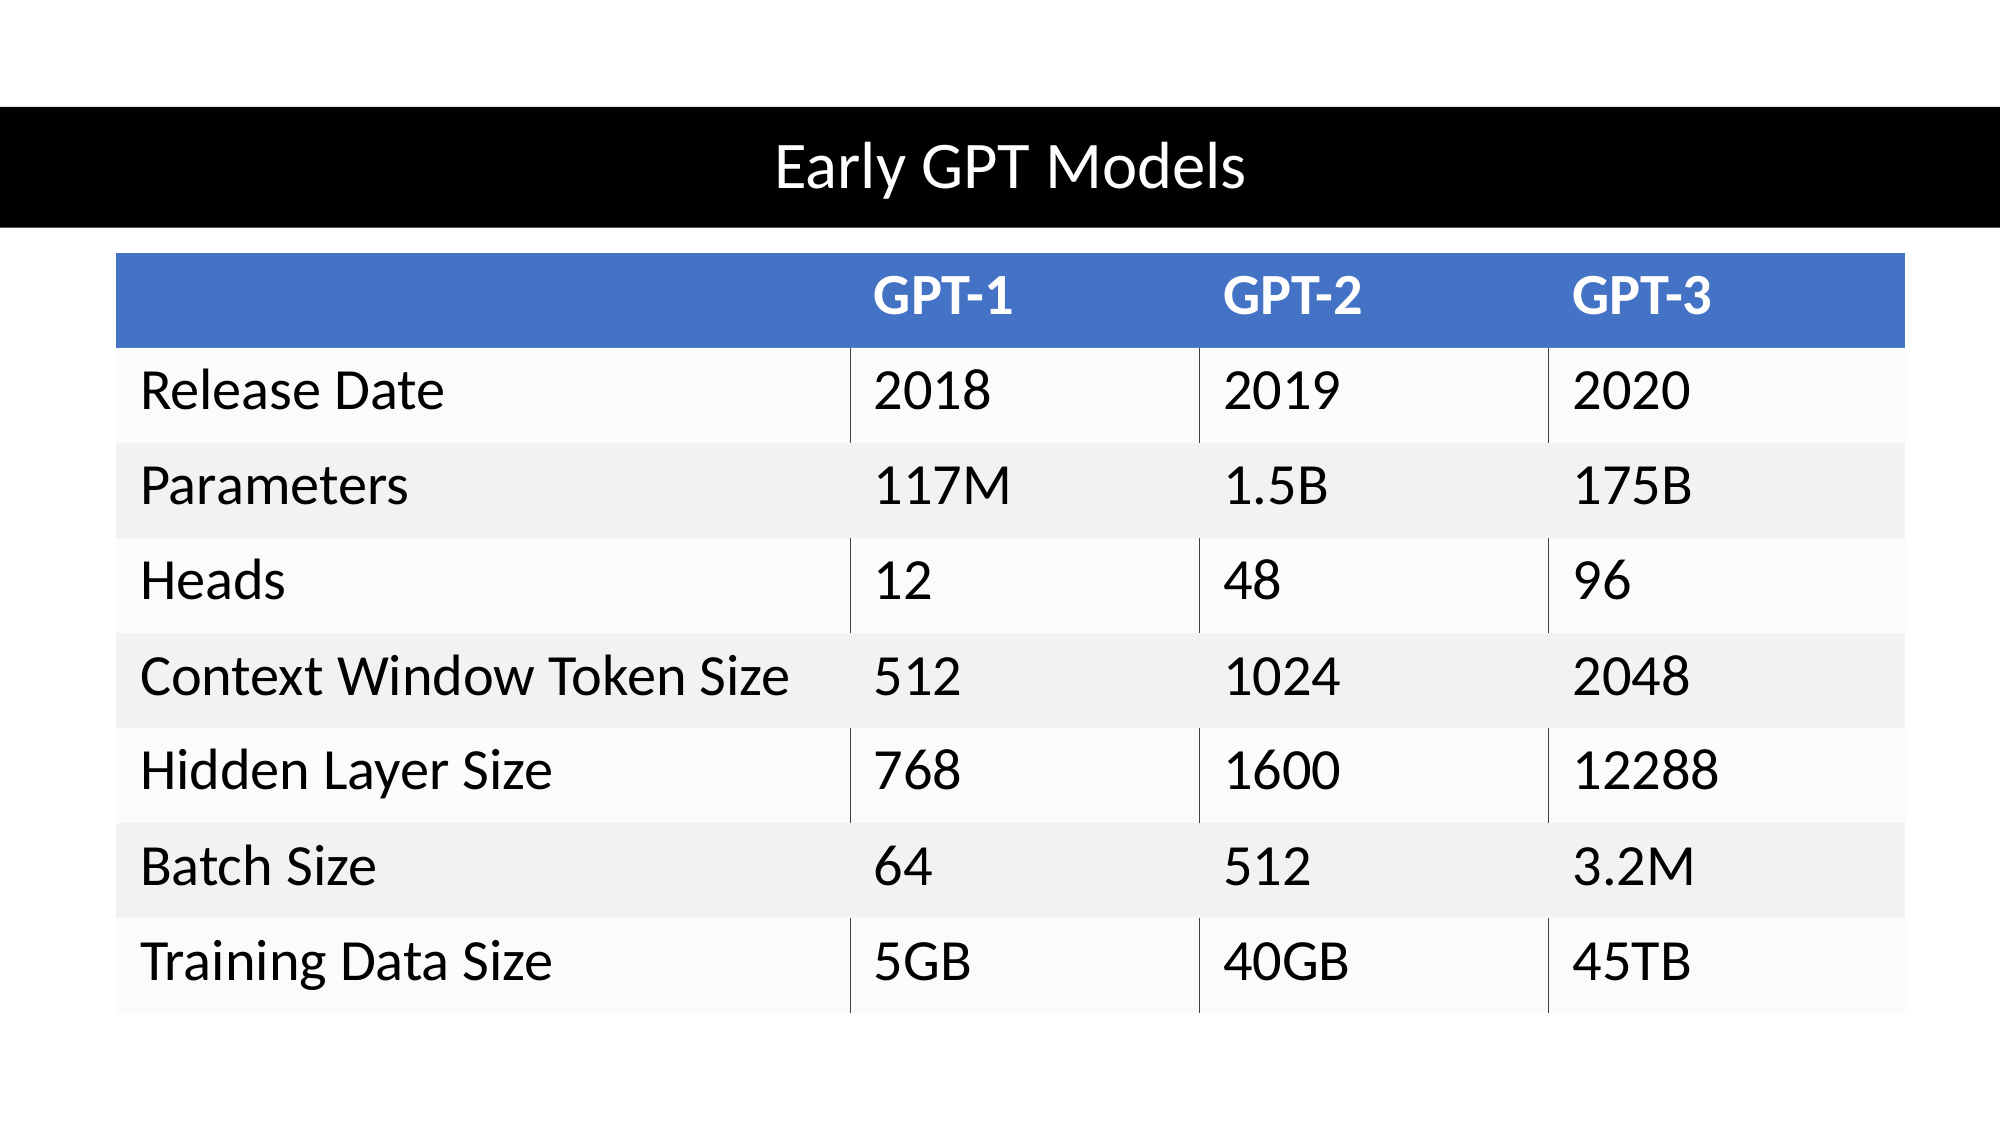

# Early GPT Models

|  | GPT-1 | GPT-2 | GPT-3 |
| --- | --- | --- | --- |
| Release Date | 2018 | 2019 | 2020 |
| Parameters | 117M | 1.5B | 175B |
| Heads | 12 | 48 | 96 |
| Context Window Token Size | 512 | 1024 | 2048 |
| Hidden Layer Size | 768 | 1600 | 12288 |
| Batch Size | 64 | 512 | 3.2M |
| Training Data Size | 5GB | 40GB | 45TB |